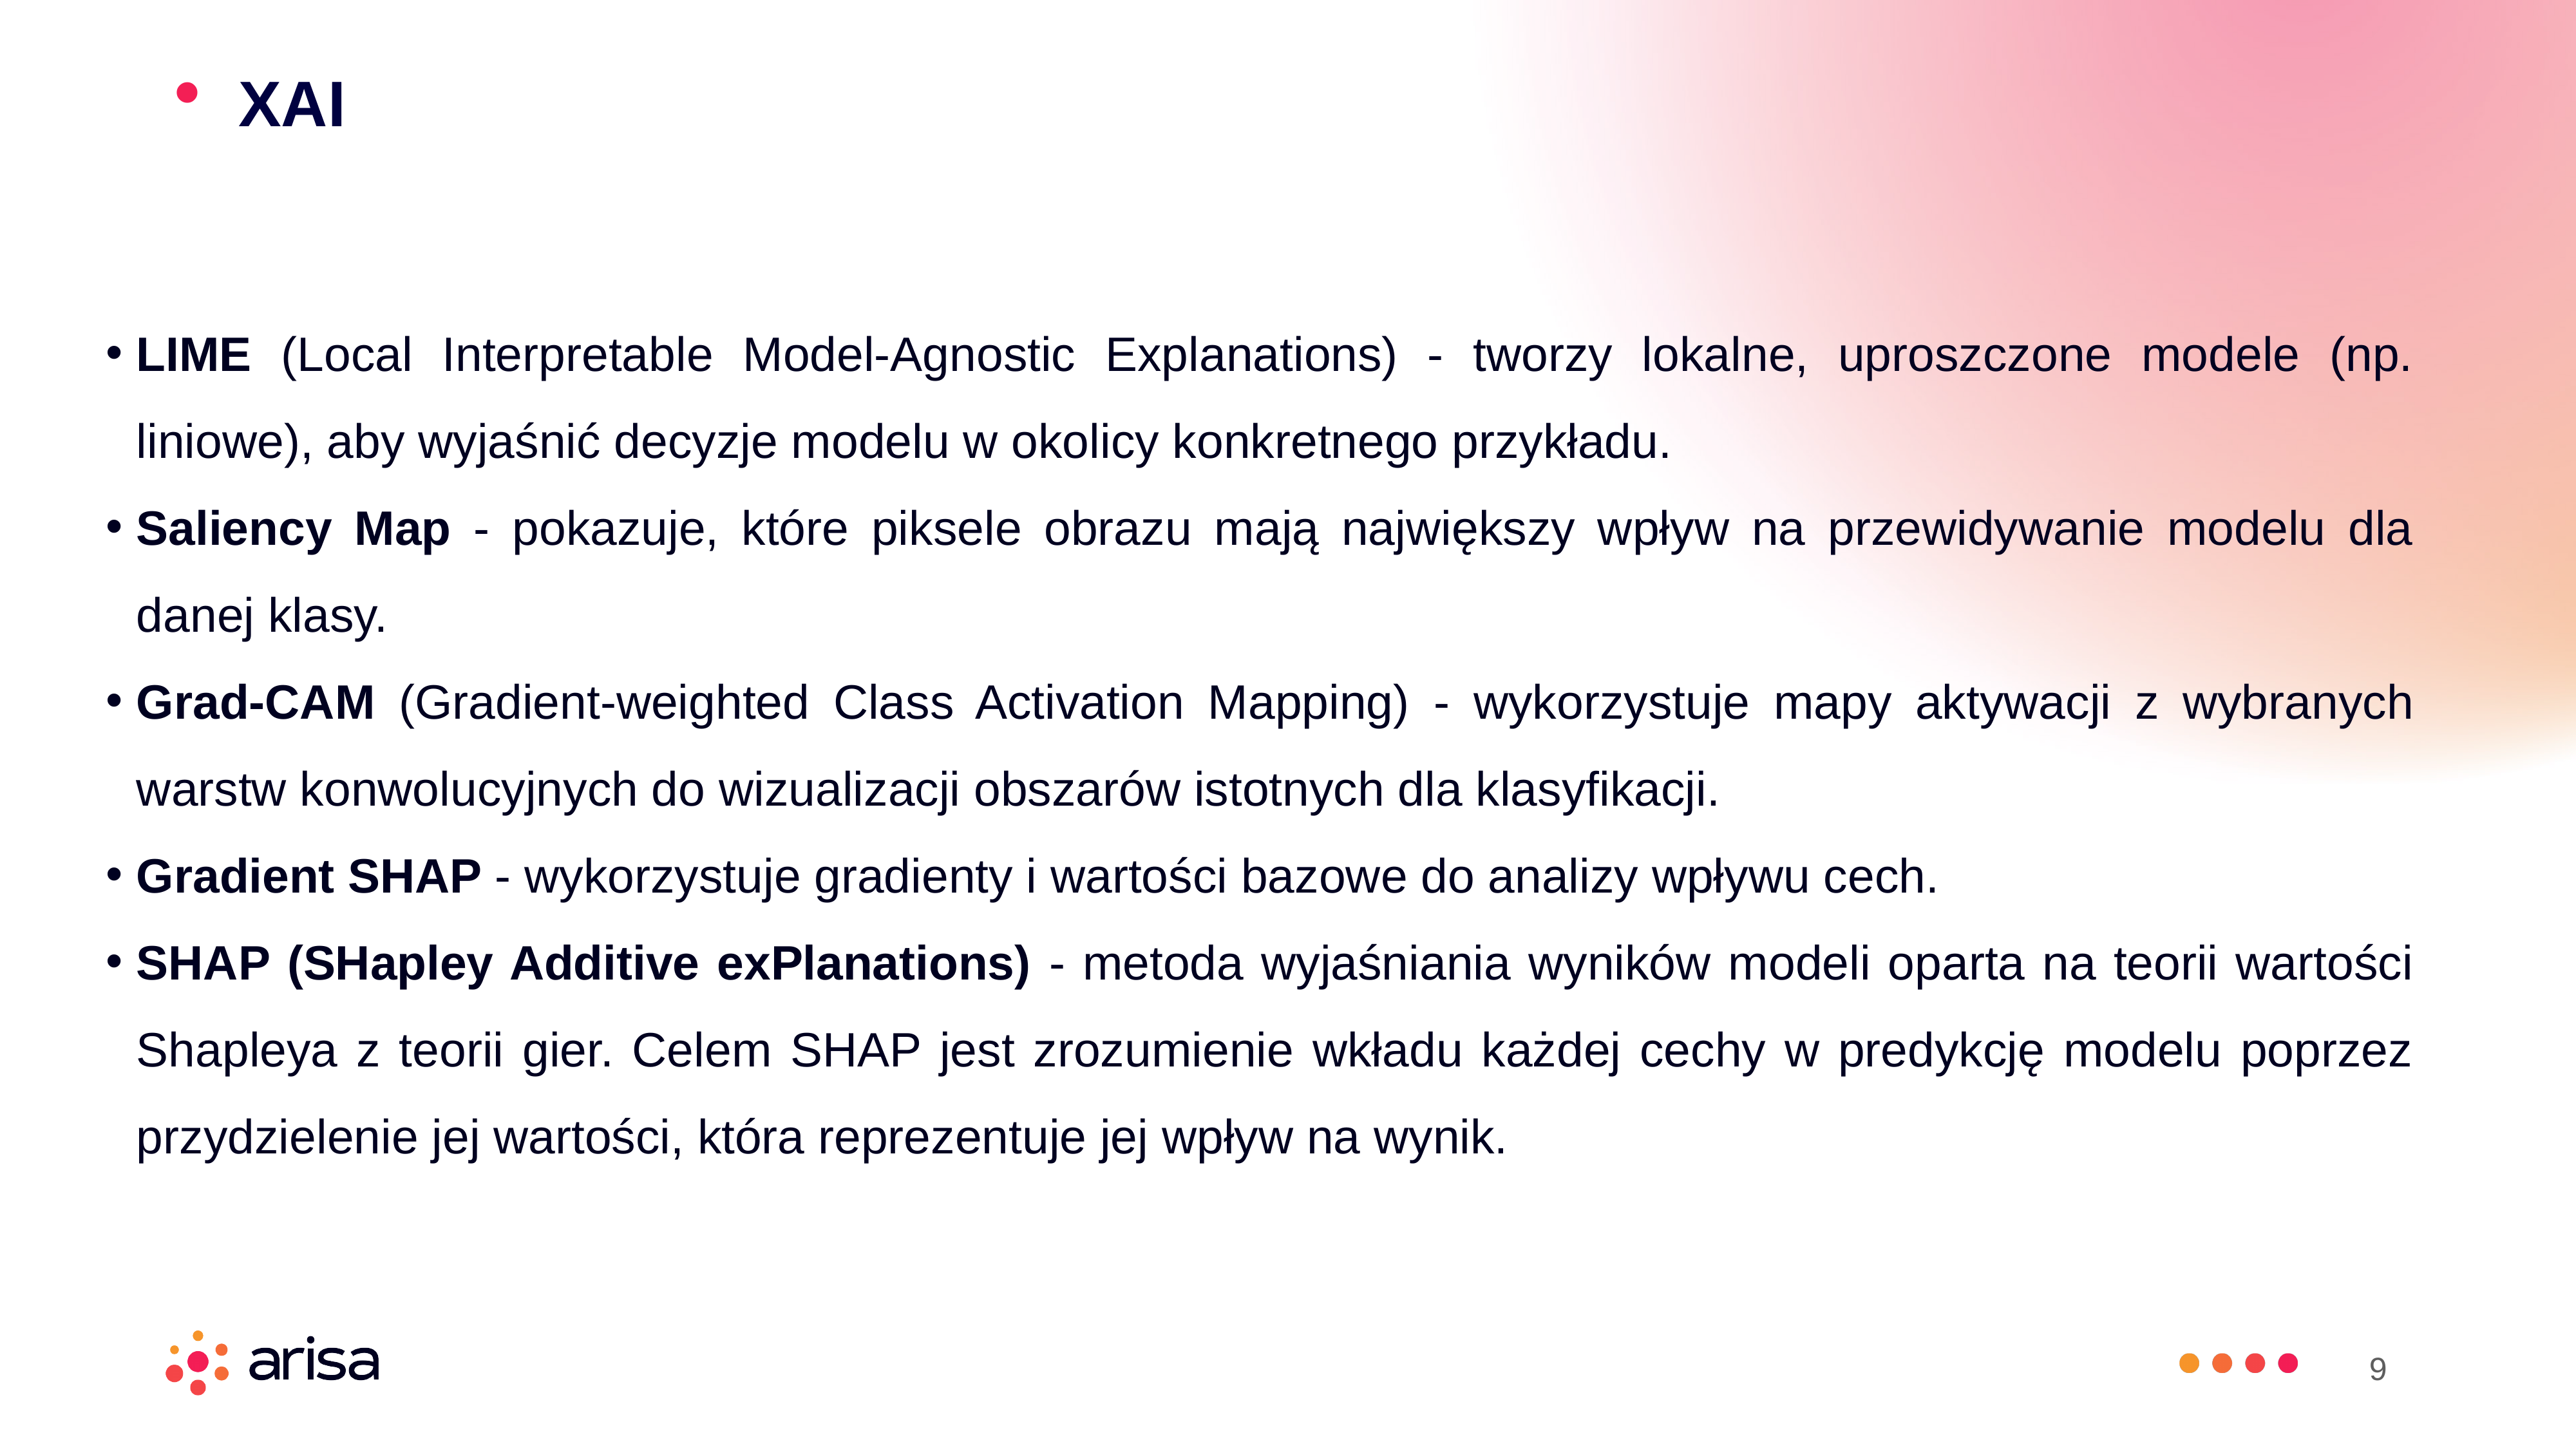

XAI
LIME (Local Interpretable Model-Agnostic Explanations) - tworzy lokalne, uproszczone modele (np. liniowe), aby wyjaśnić decyzje modelu w okolicy konkretnego przykładu.
Saliency Map - pokazuje, które piksele obrazu mają największy wpływ na przewidywanie modelu dla danej klasy.
Grad-CAM (Gradient-weighted Class Activation Mapping) - wykorzystuje mapy aktywacji z wybranych warstw konwolucyjnych do wizualizacji obszarów istotnych dla klasyfikacji.
Gradient SHAP - wykorzystuje gradienty i wartości bazowe do analizy wpływu cech.
SHAP (SHapley Additive exPlanations) - metoda wyjaśniania wyników modeli oparta na teorii wartości Shapleya z teorii gier. Celem SHAP jest zrozumienie wkładu każdej cechy w predykcję modelu poprzez przydzielenie jej wartości, która reprezentuje jej wpływ na wynik.

9